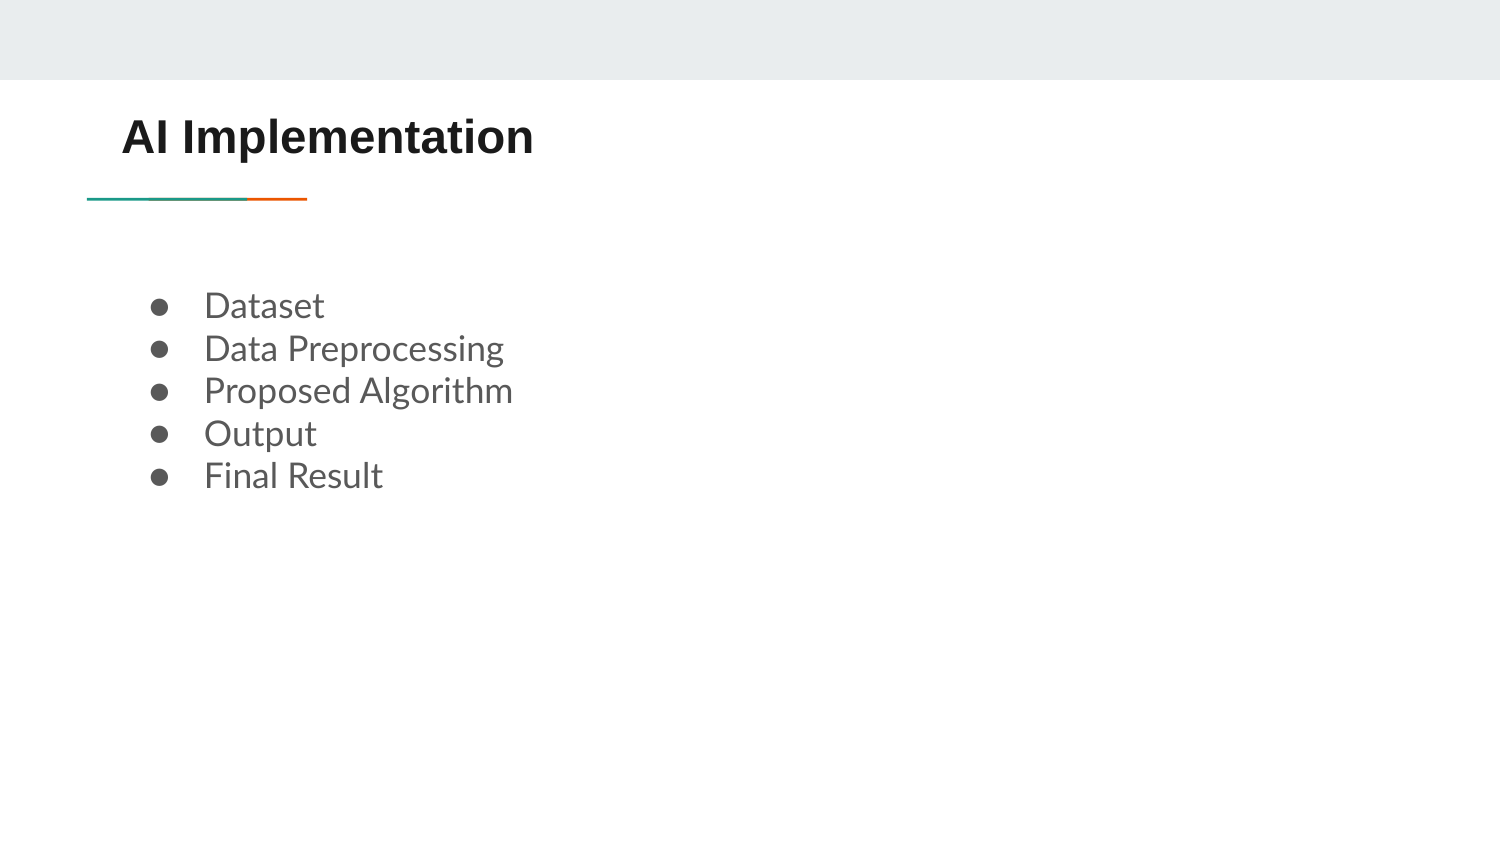

# AI Implementation
Dataset
Data Preprocessing
Proposed Algorithm
Output
Final Result